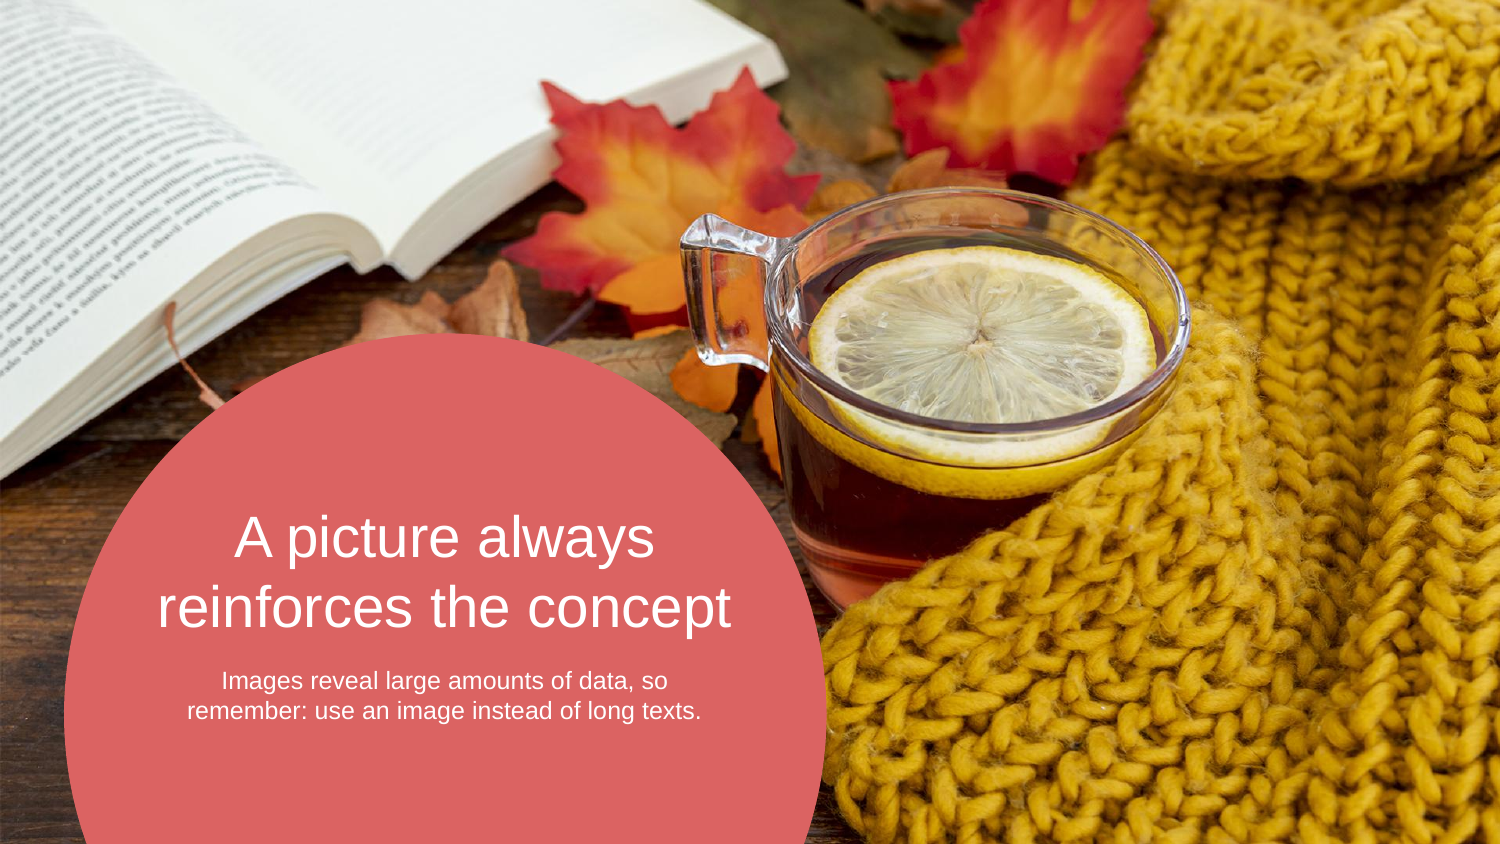

# A picture always
reinforces the concept
Images reveal large amounts of data, so remember: use an image instead of long texts.